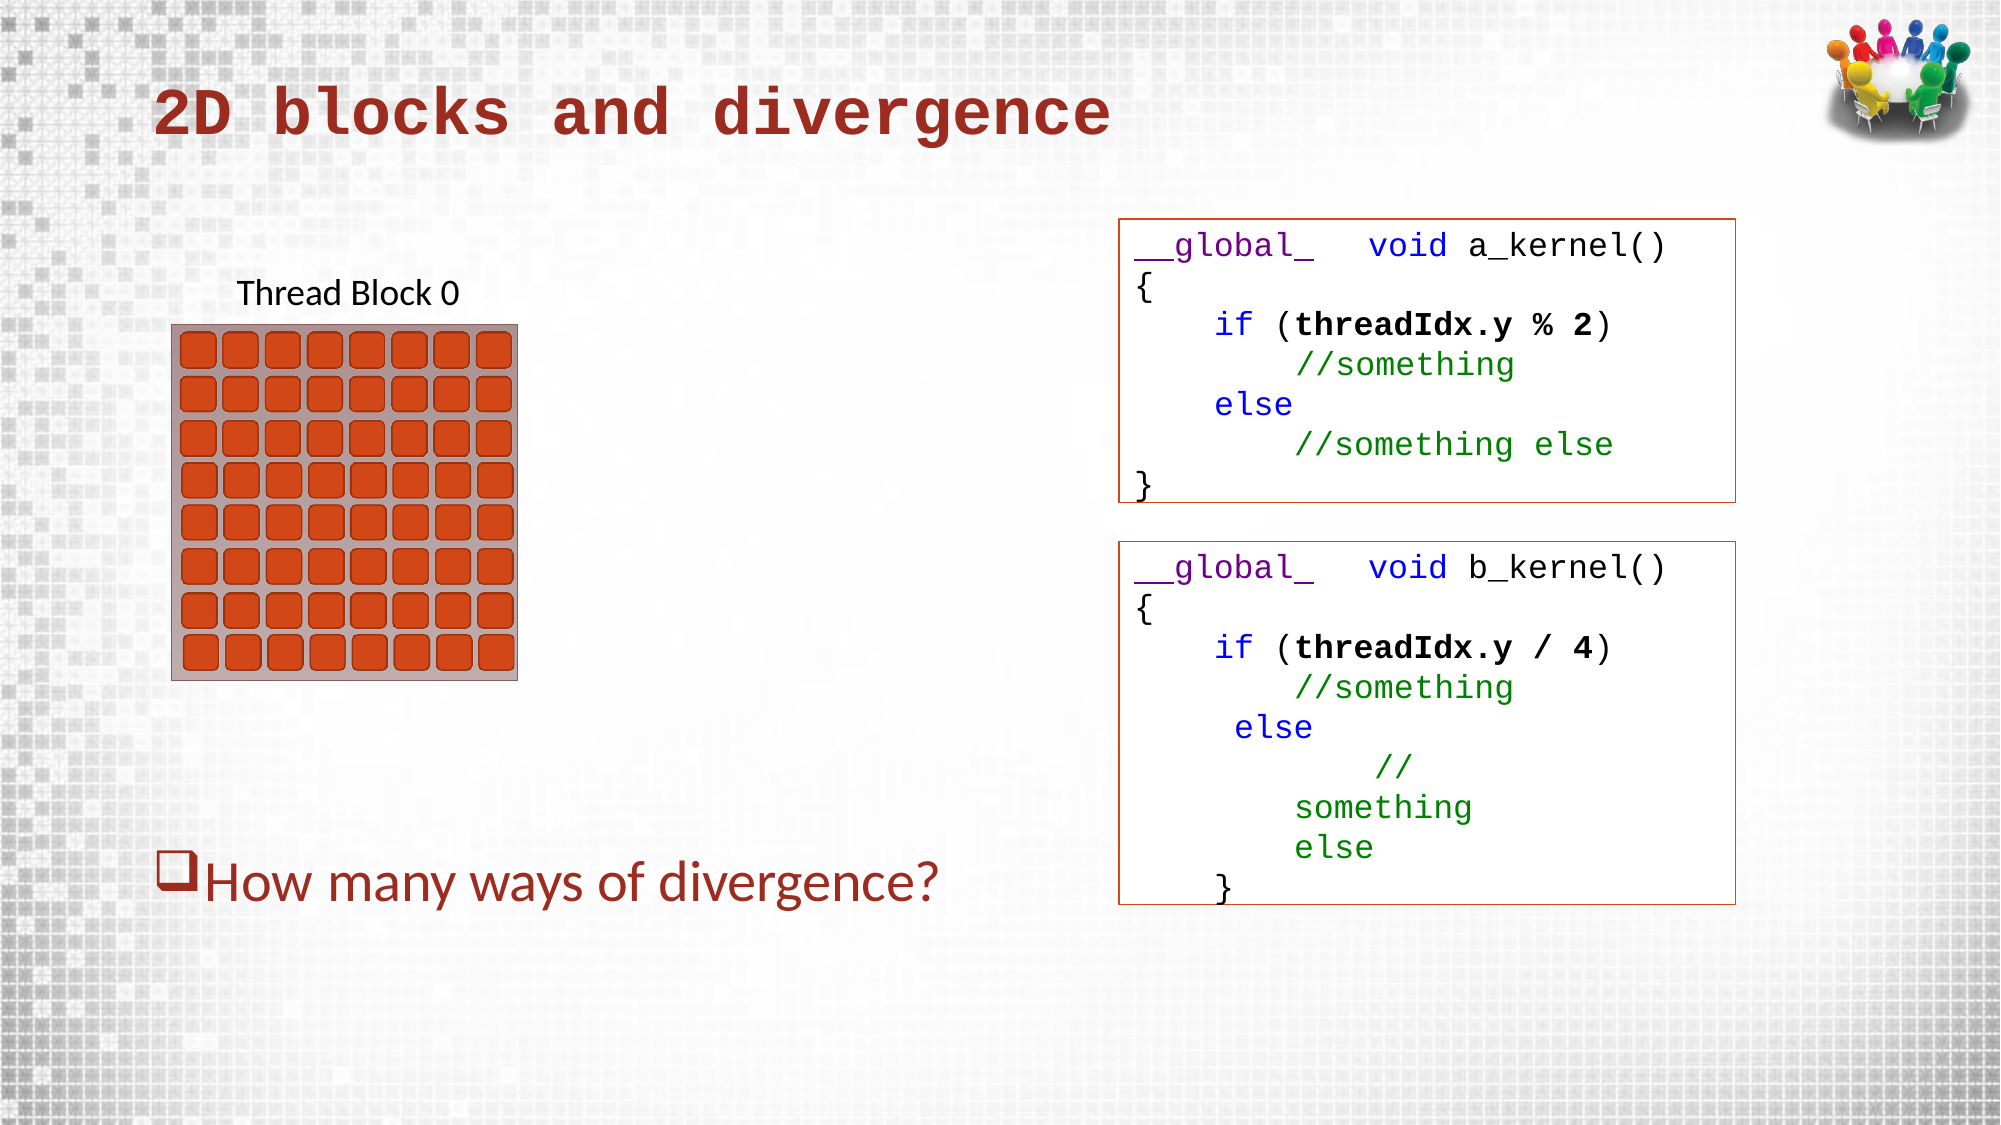

# 2D blocks and divergence
  global 	void a_kernel()
{
if (threadIdx.y % 2)
//something
else
//something else
}
Thread Block 0

  global 	void b_kernel()
{
if (threadIdx.y / 4)
//something  else
//something else
}
How many ways of divergence?